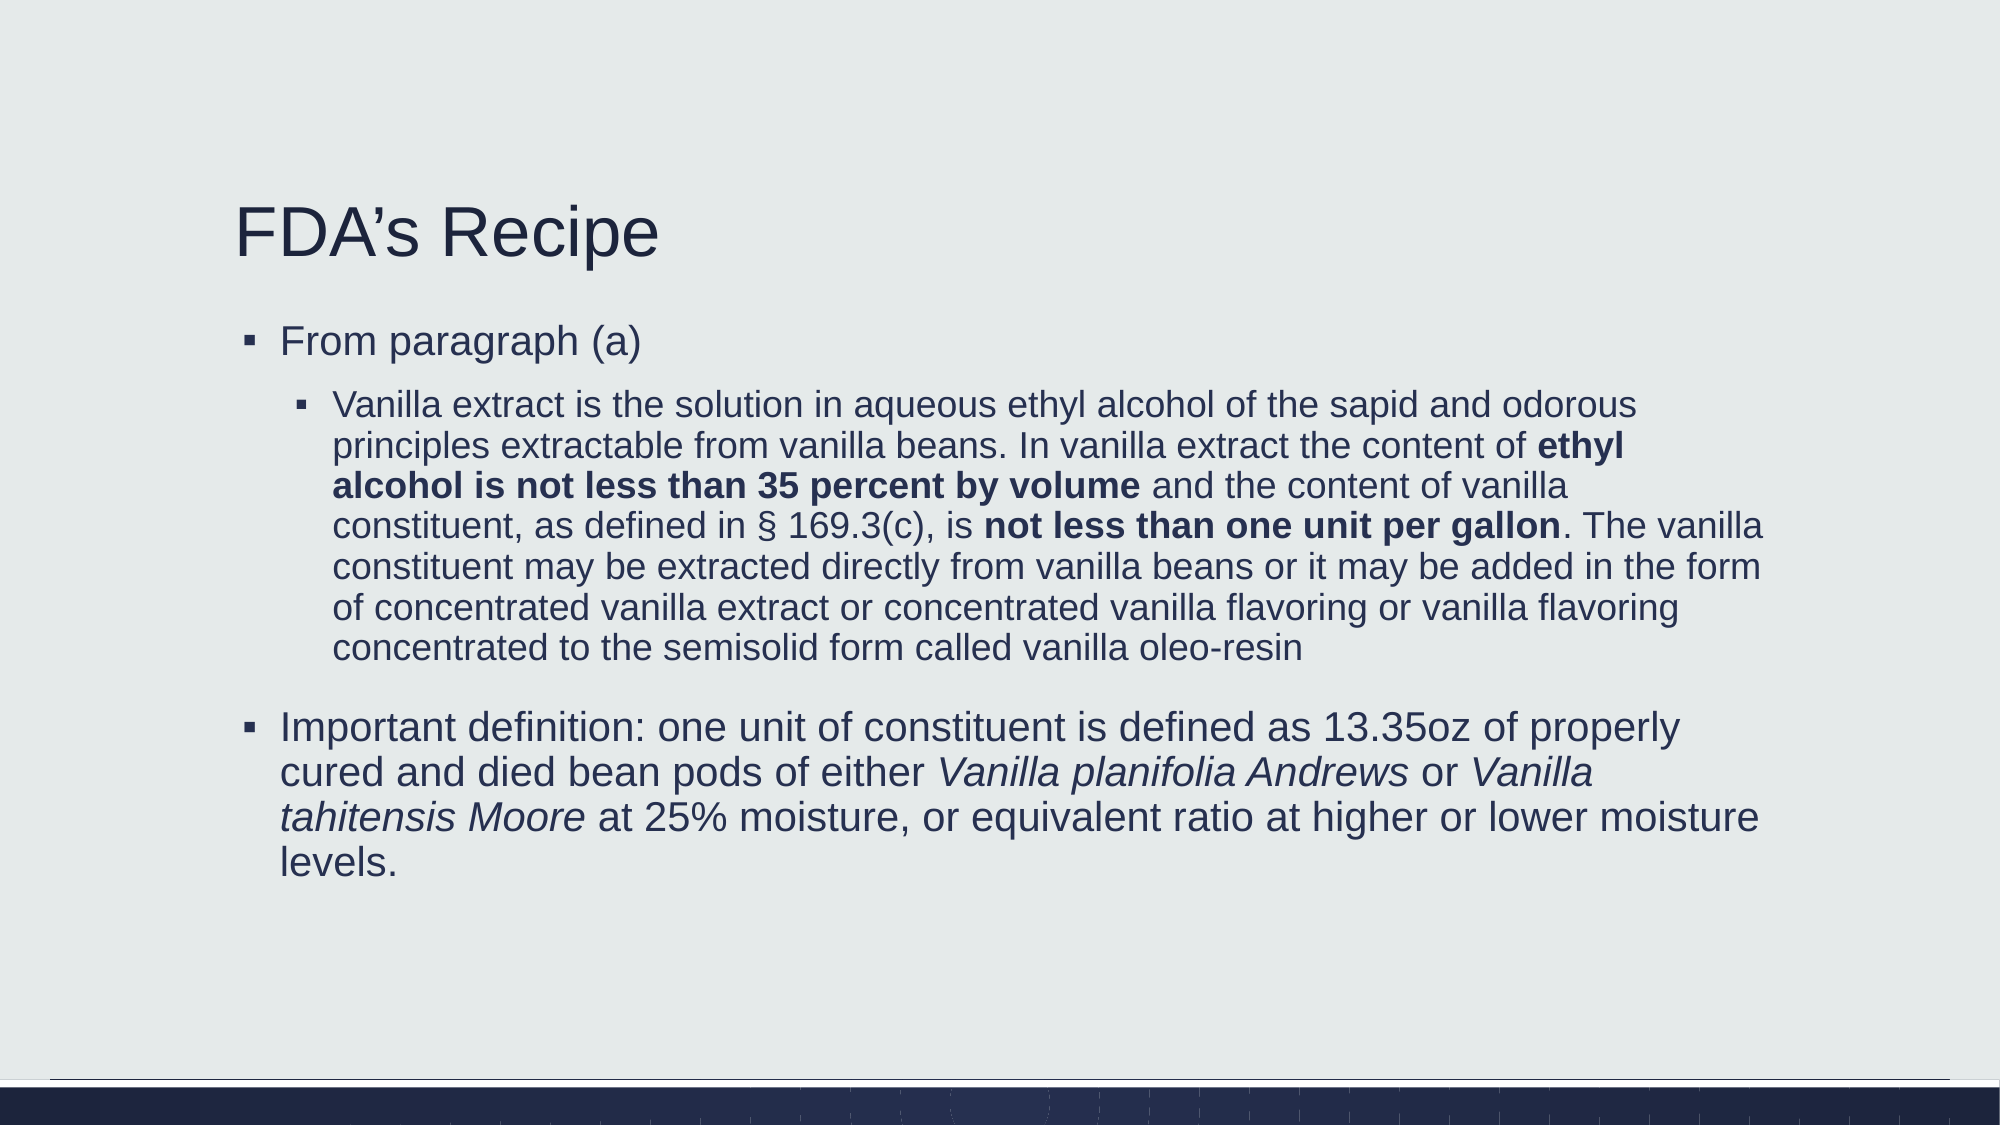

# FDA’s Recipe
From paragraph (a)
Vanilla extract is the solution in aqueous ethyl alcohol of the sapid and odorous principles extractable from vanilla beans. In vanilla extract the content of ethyl alcohol is not less than 35 percent by volume and the content of vanilla constituent, as defined in § 169.3(c), is not less than one unit per gallon. The vanilla constituent may be extracted directly from vanilla beans or it may be added in the form of concentrated vanilla extract or concentrated vanilla flavoring or vanilla flavoring concentrated to the semisolid form called vanilla oleo-resin
Important definition: one unit of constituent is defined as 13.35oz of properly cured and died bean pods of either Vanilla planifolia Andrews or Vanilla tahitensis Moore at 25% moisture, or equivalent ratio at higher or lower moisture levels.